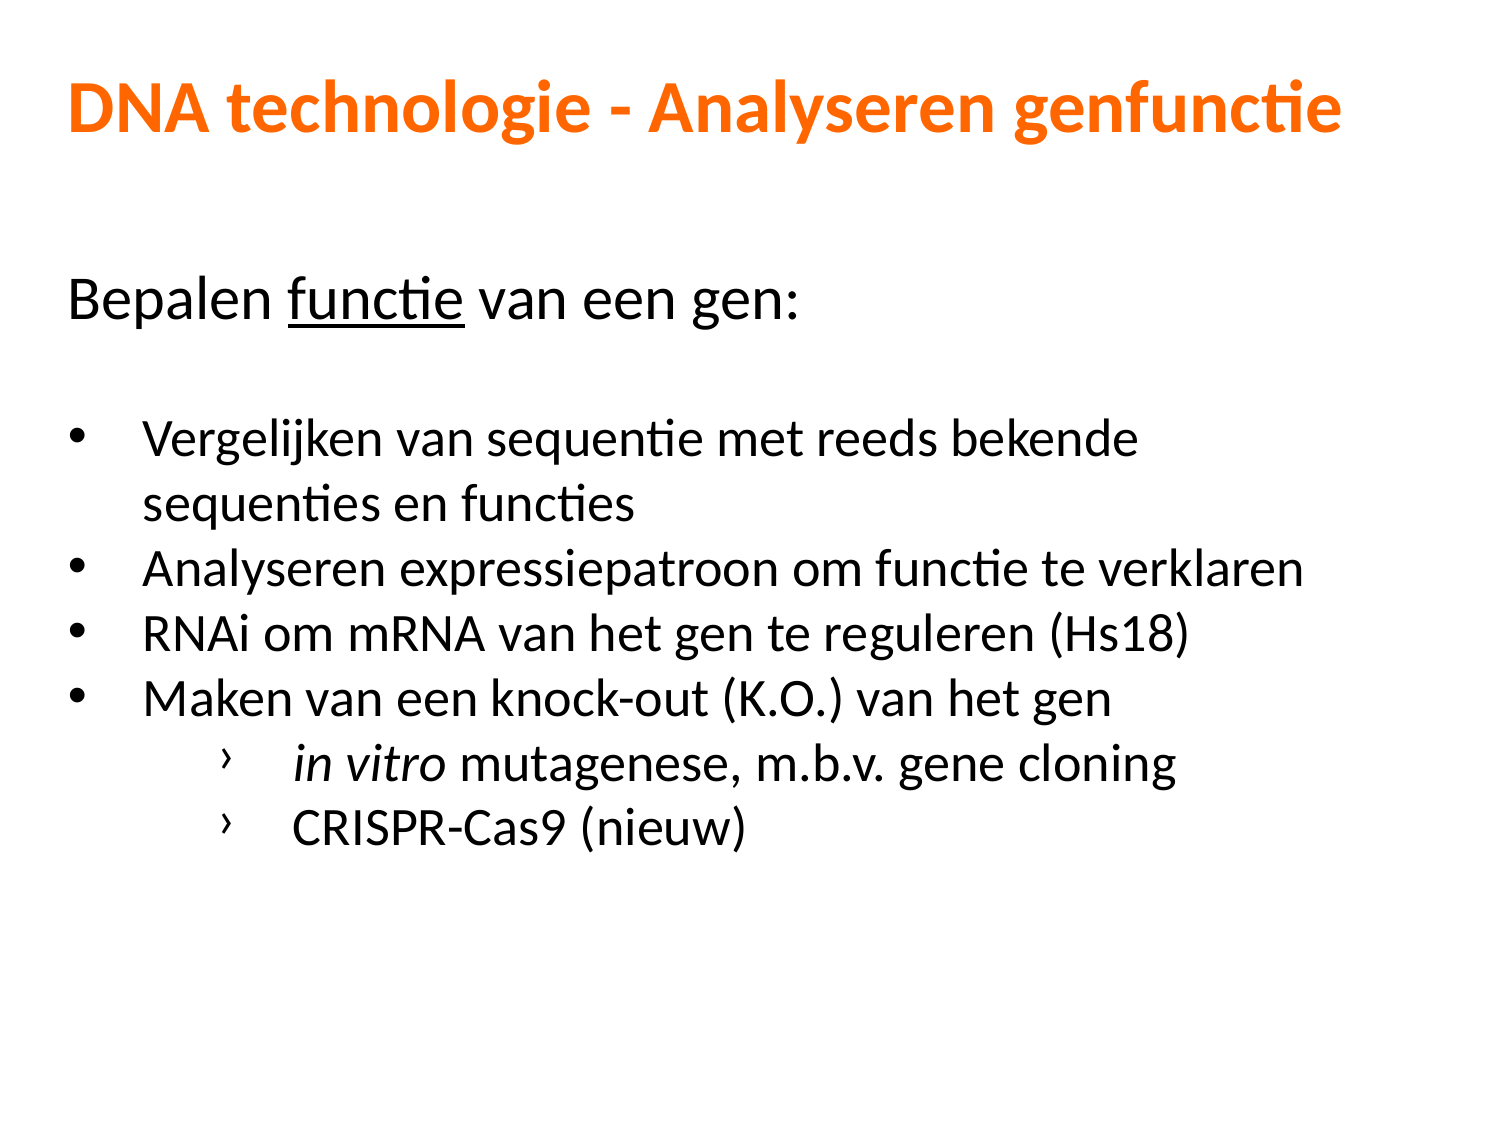

DNA technologie - Analyseren genfunctie
Bepalen functie van een gen:

Vergelijken van sequentie met reeds bekende sequenties en functies
Analyseren expressiepatroon om functie te verklaren
RNAi om mRNA van het gen te reguleren (Hs18)
Maken van een knock-out (K.O.) van het gen
in vitro mutagenese, m.b.v. gene cloning
CRISPR-Cas9 (nieuw)